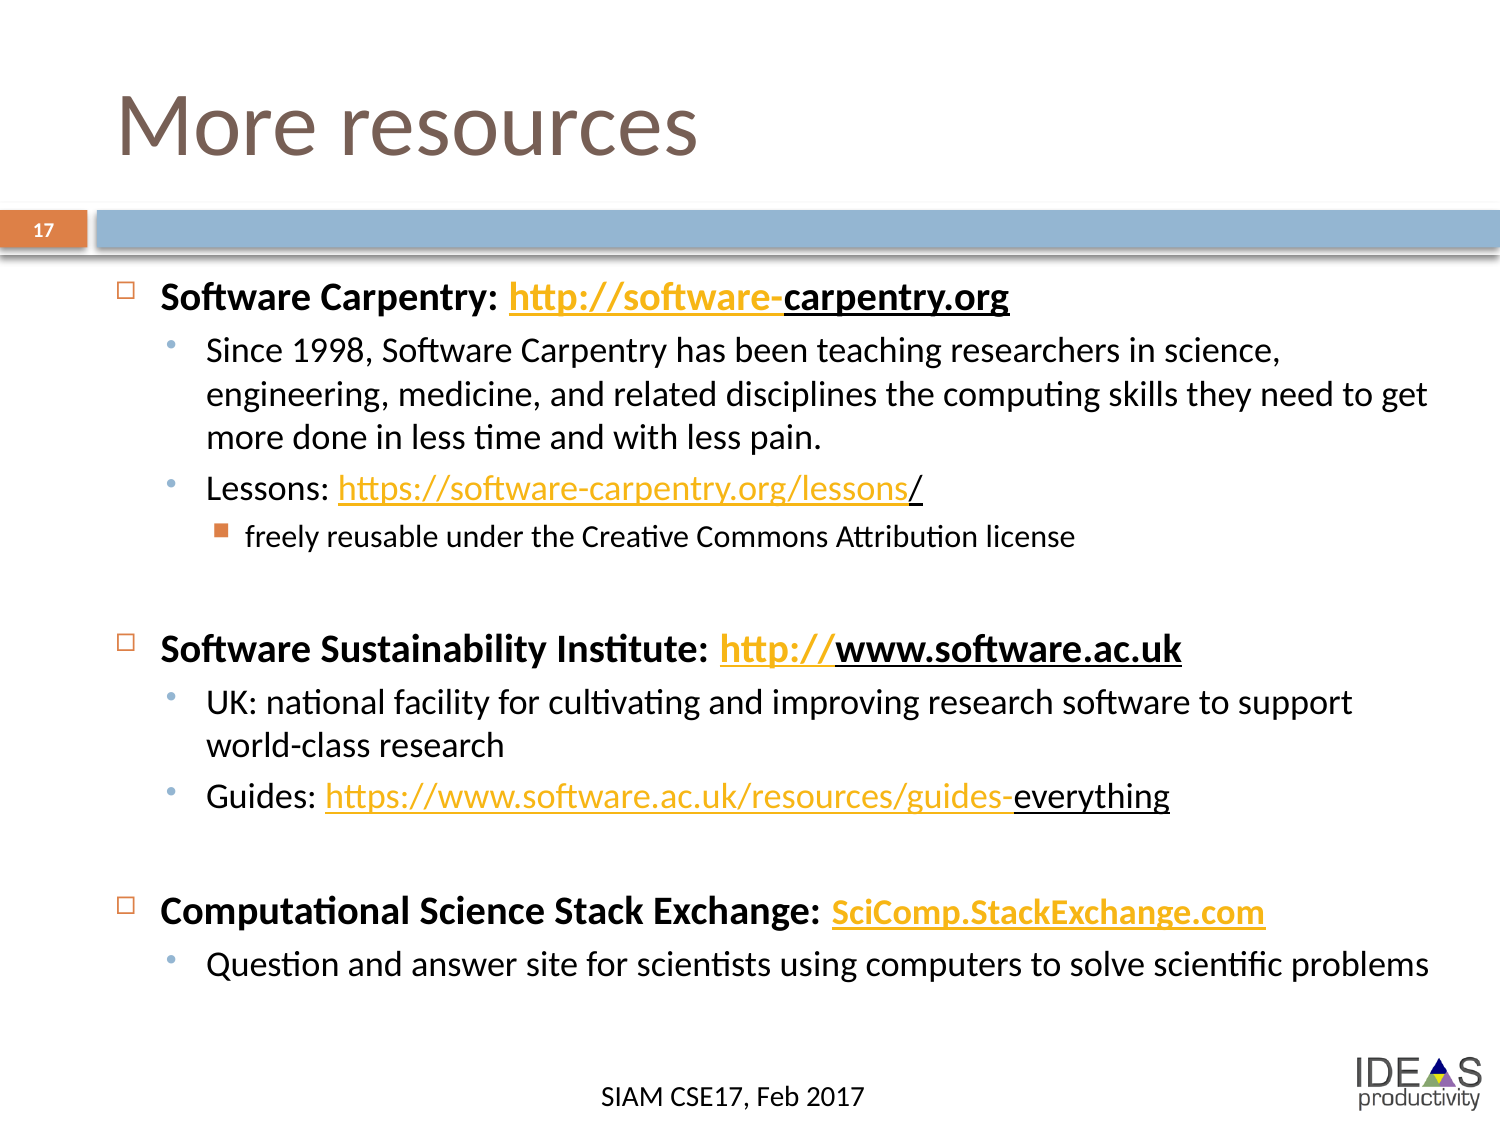

# More resources
17
Software Carpentry: http://software-carpentry.org
Since 1998, Software Carpentry has been teaching researchers in science, engineering, medicine, and related disciplines the computing skills they need to get more done in less time and with less pain.
Lessons: https://software-carpentry.org/lessons/
freely reusable under the Creative Commons Attribution license

Software Sustainability Institute: http://www.software.ac.uk
UK: national facility for cultivating and improving research software to support world-class research
Guides: https://www.software.ac.uk/resources/guides-everything

Computational Science Stack Exchange: SciComp.StackExchange.com
Question and answer site for scientists using computers to solve scientific problems

SIAM CSE17, Feb 2017